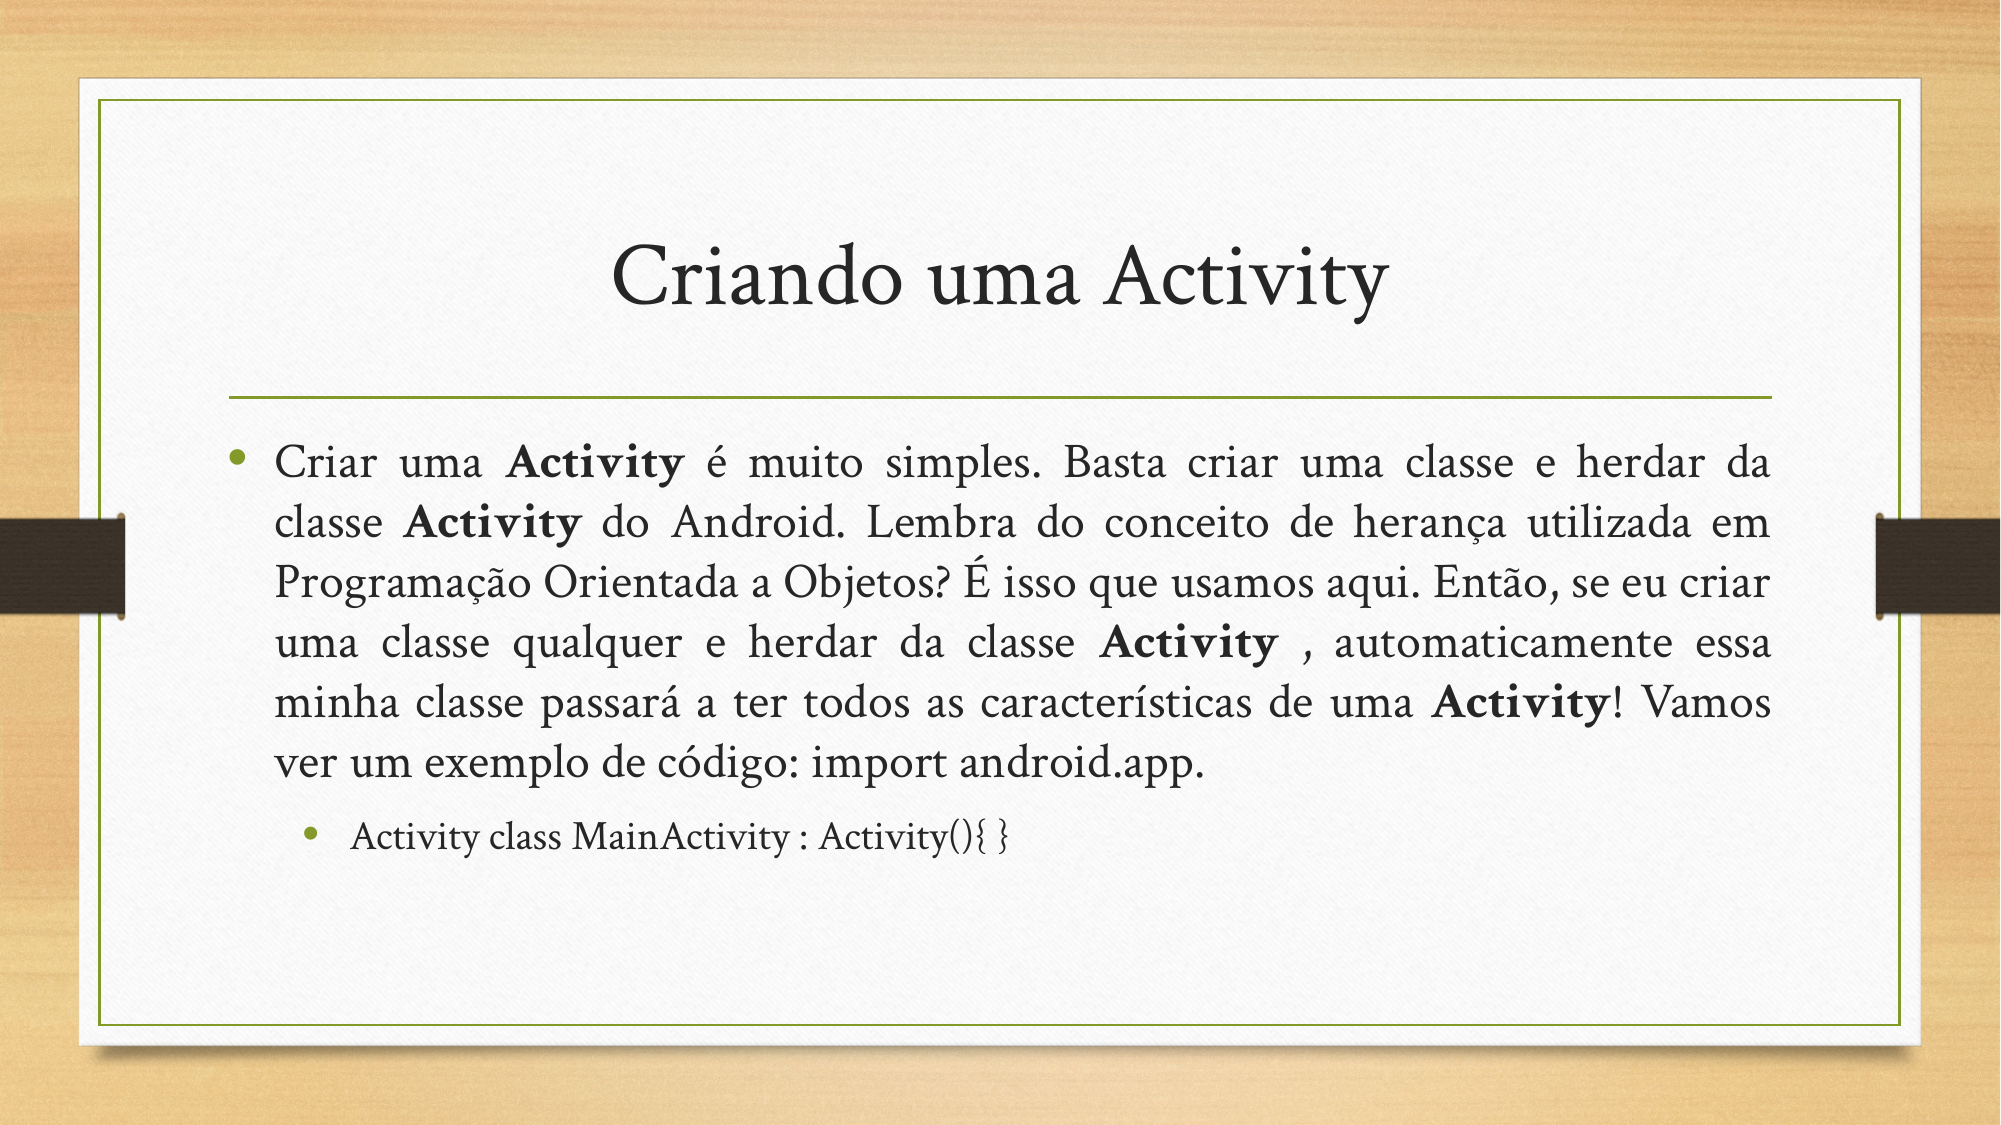

# Criando uma Activity
Criar uma Activity é muito simples. Basta criar uma classe e herdar da classe Activity do Android. Lembra do conceito de herança utilizada em Programação Orientada a Objetos? É isso que usamos aqui. Então, se eu criar uma classe qualquer e herdar da classe Activity , automaticamente essa minha classe passará a ter todos as características de uma Activity! Vamos ver um exemplo de código: import android.app.
Activity class MainActivity : Activity(){ }